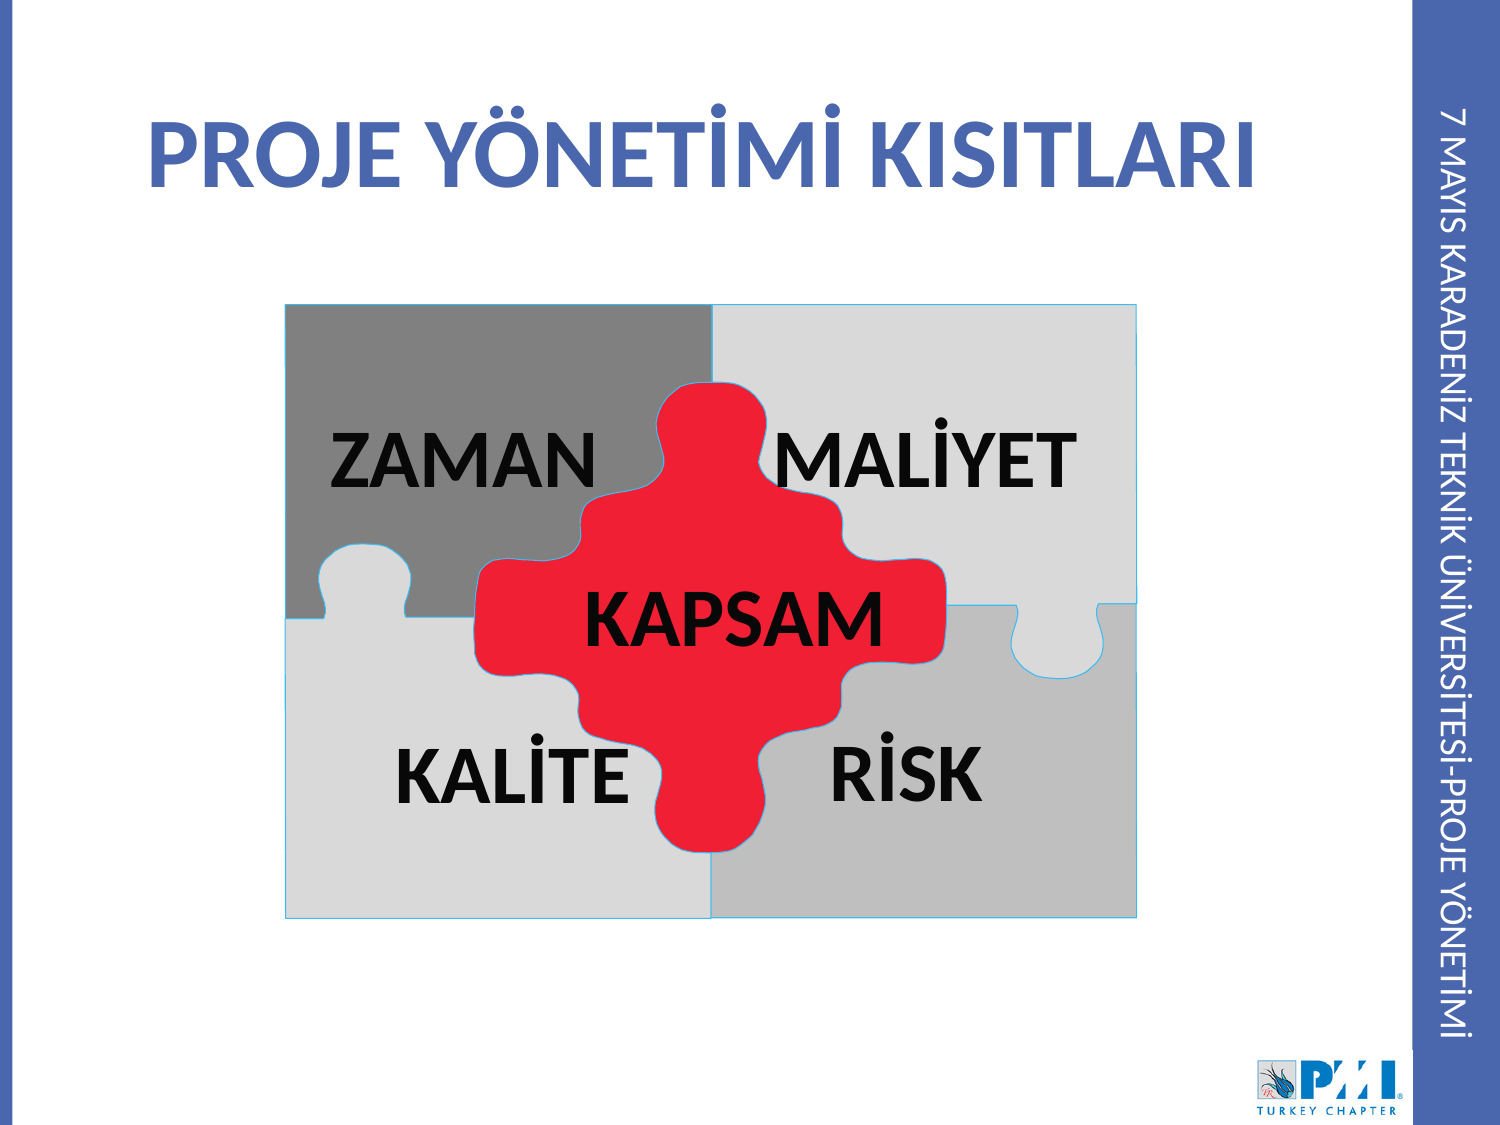

# 7 mayıs KARADENİZ TEKNİK üniversitesi-PROJE YÖNETİMİ
PROJE YÖNETİMİ KISITLARI

  ZAMAN

MALİYET

KAPSAM

RİSK
KALİTE